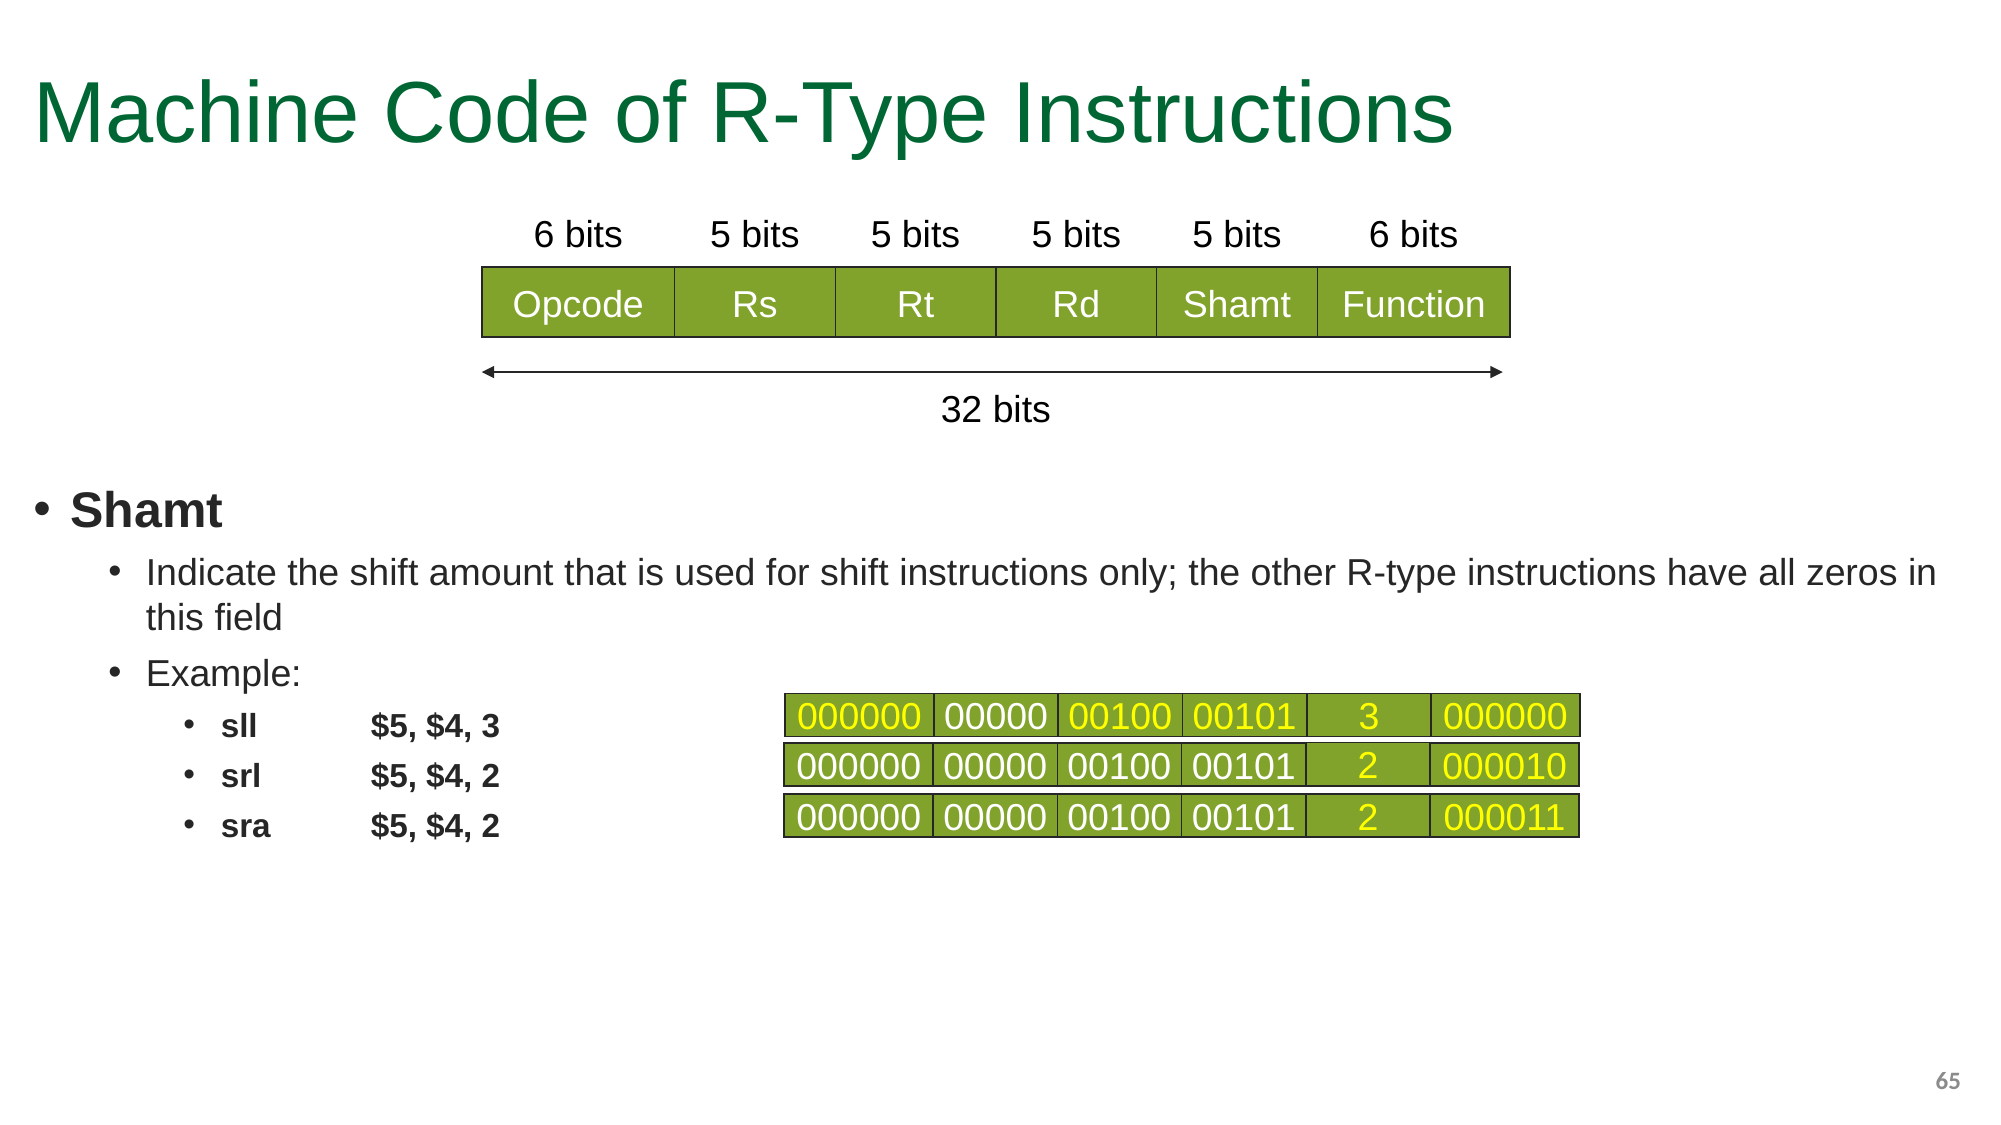

# Machine Code of R-Type Instructions
6 bits
5 bits
5 bits
5 bits
5 bits
6 bits
Opcode
Rs
Rt
Rd
Shamt
Function
32 bits
Shamt
Indicate the shift amount that is used for shift instructions only; the other R-type instructions have all zeros in this field
Example:
sll	$5, $4, 3
srl	$5, $4, 2
sra	$5, $4, 2

000000
00000
00100
00101
00011
000000
3
2
000000
00000
00100
00101
00010
000010
000000
00000
00100
00101
00010
000011
2
65